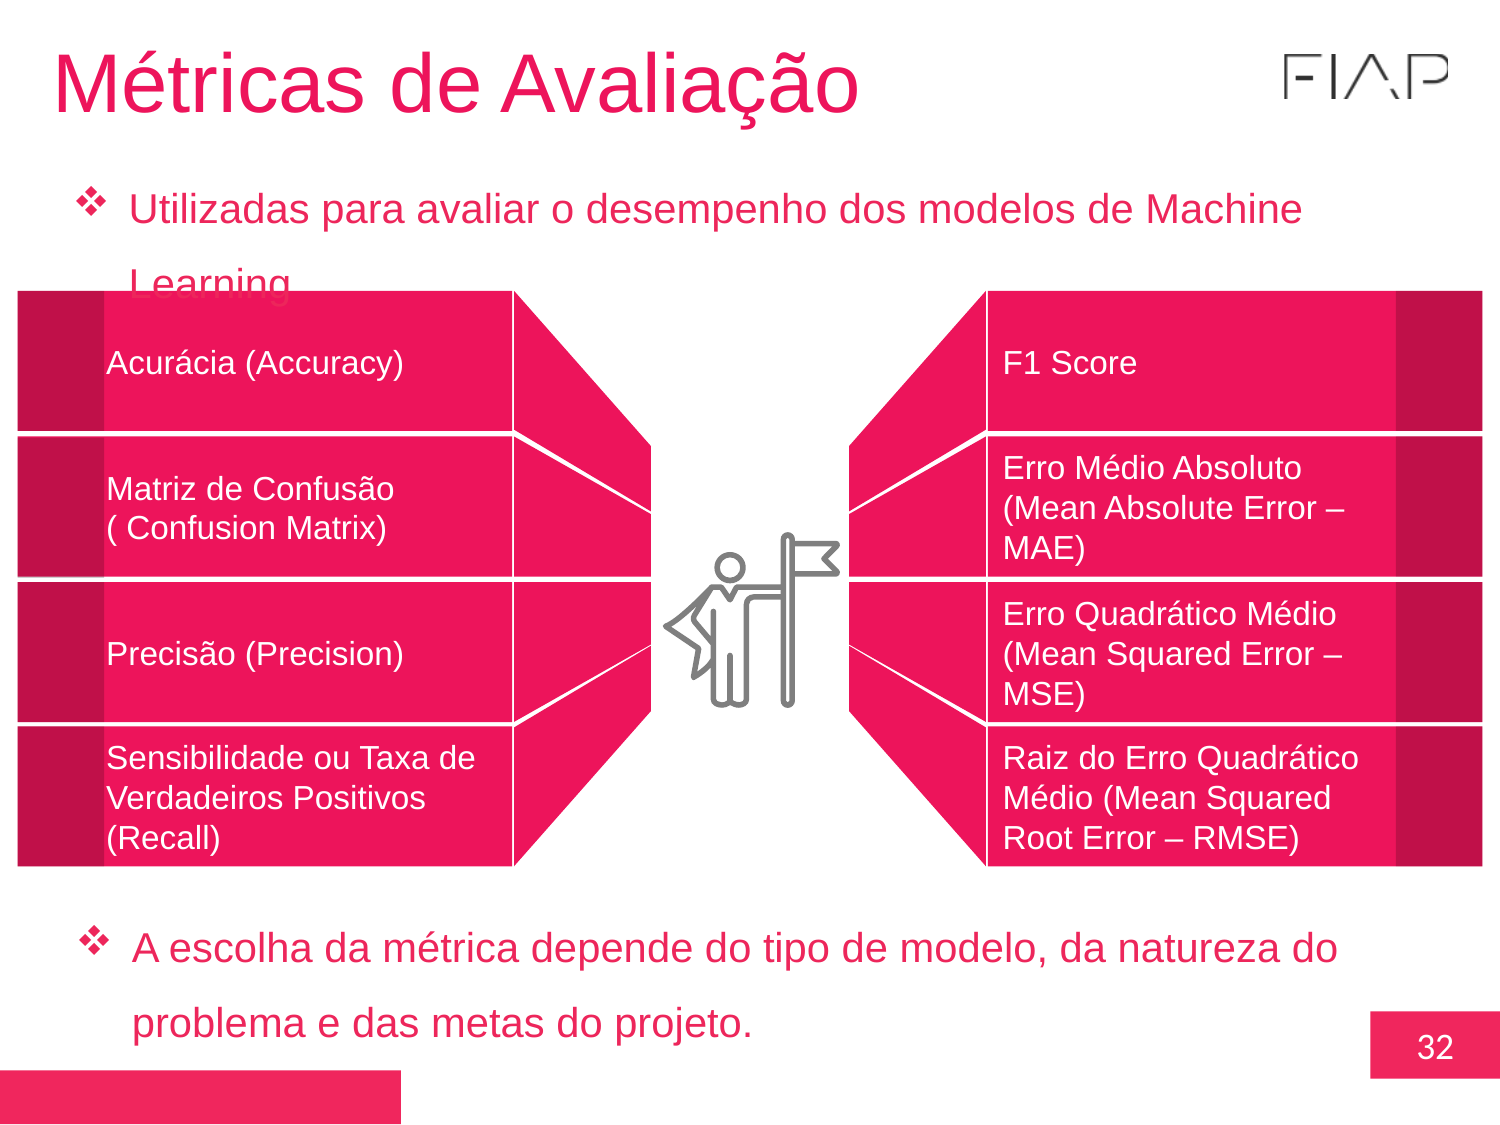

Métricas de Avaliação
Utilizadas para avaliar o desempenho dos modelos de Machine Learning

Acurácia (Accuracy)
F1 Score

Matriz de Confusão ( Confusion Matrix)

Erro Médio Absoluto (Mean Absolute Error – MAE)

Precisão (Precision)
Erro Quadrático Médio (Mean Squared Error – MSE)

Sensibilidade ou Taxa de Verdadeiros Positivos (Recall)
Raiz do Erro Quadrático Médio (Mean Squared Root Error – RMSE)

A escolha da métrica depende do tipo de modelo, da natureza do problema e das metas do projeto.